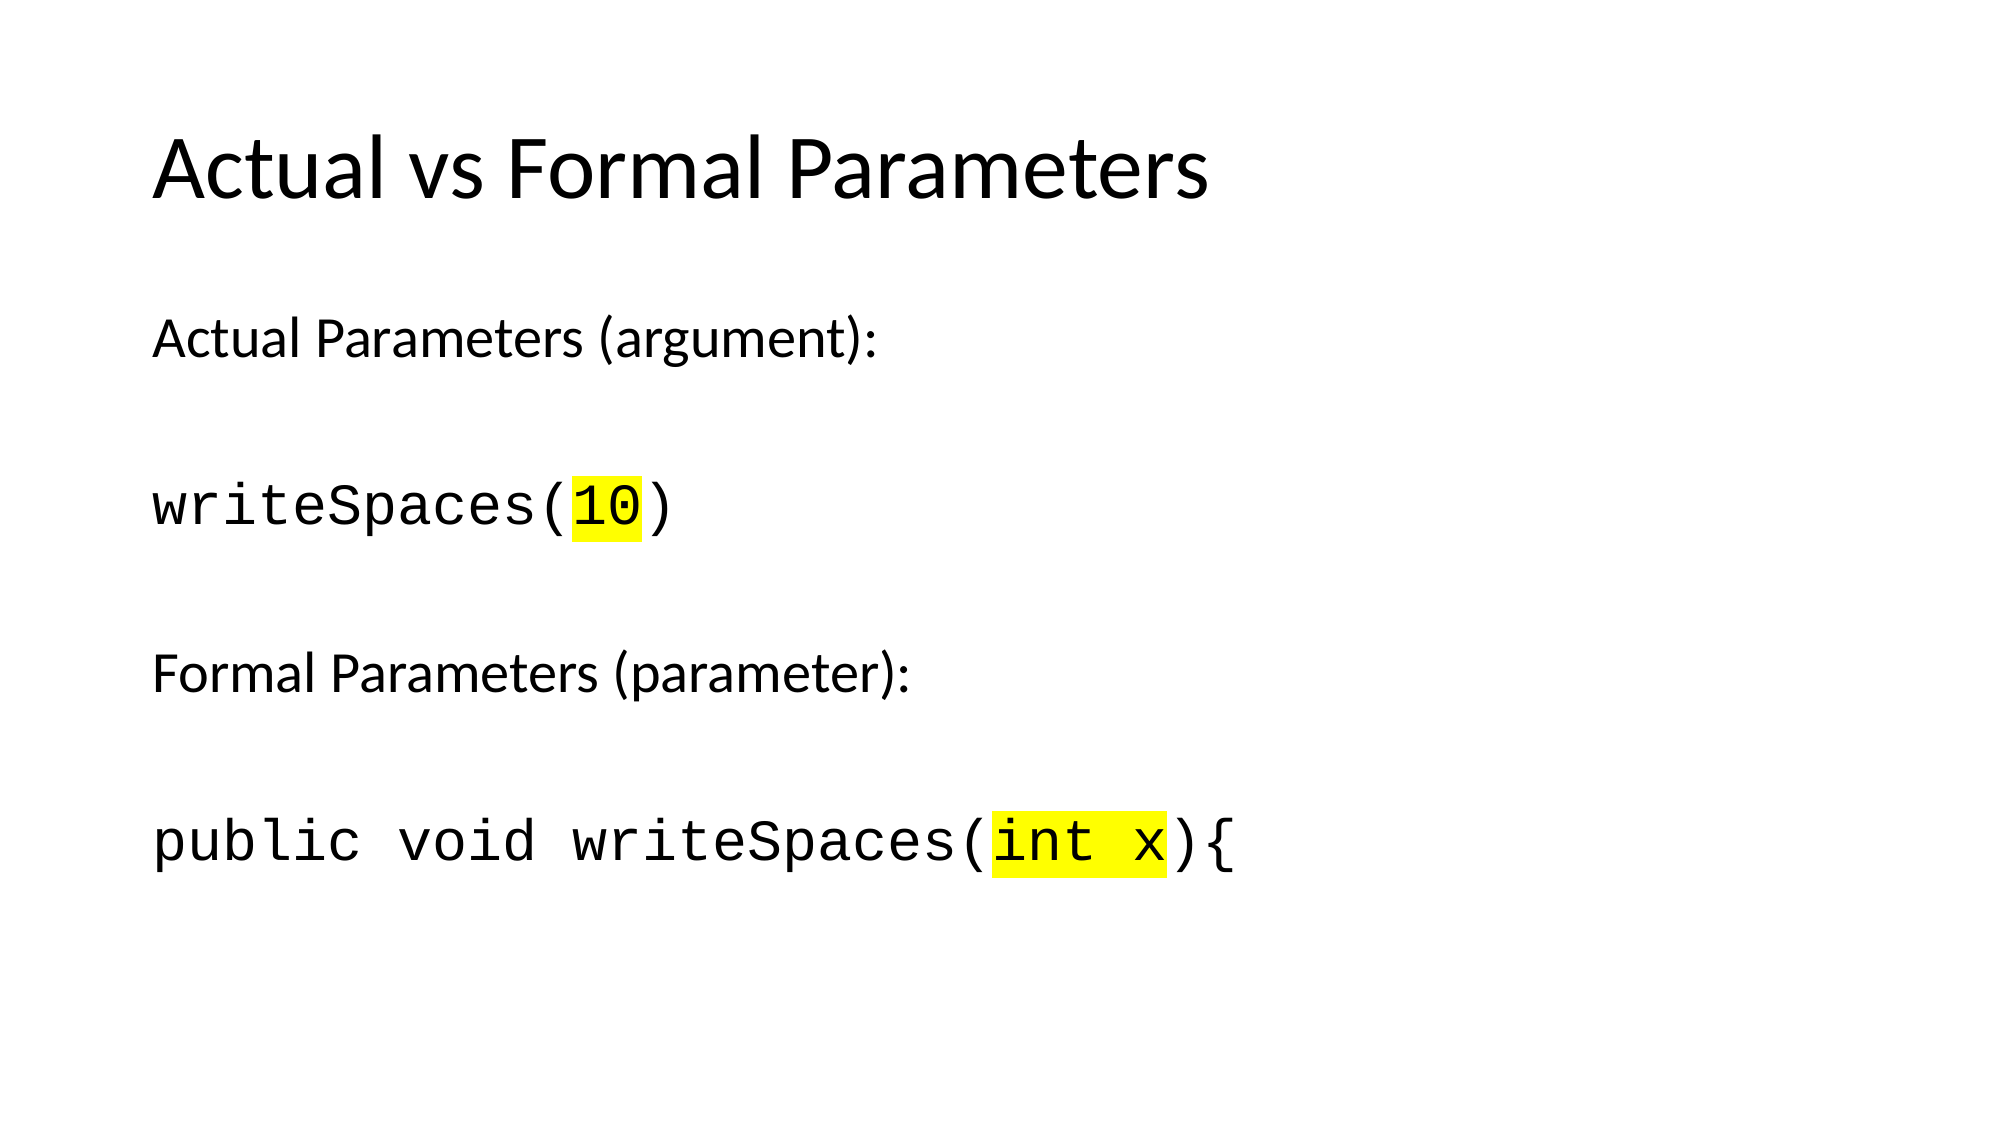

# Actual vs Formal Parameters
Actual Parameters (argument):

writeSpaces(10)

Formal Parameters (parameter):

public void writeSpaces(int x){